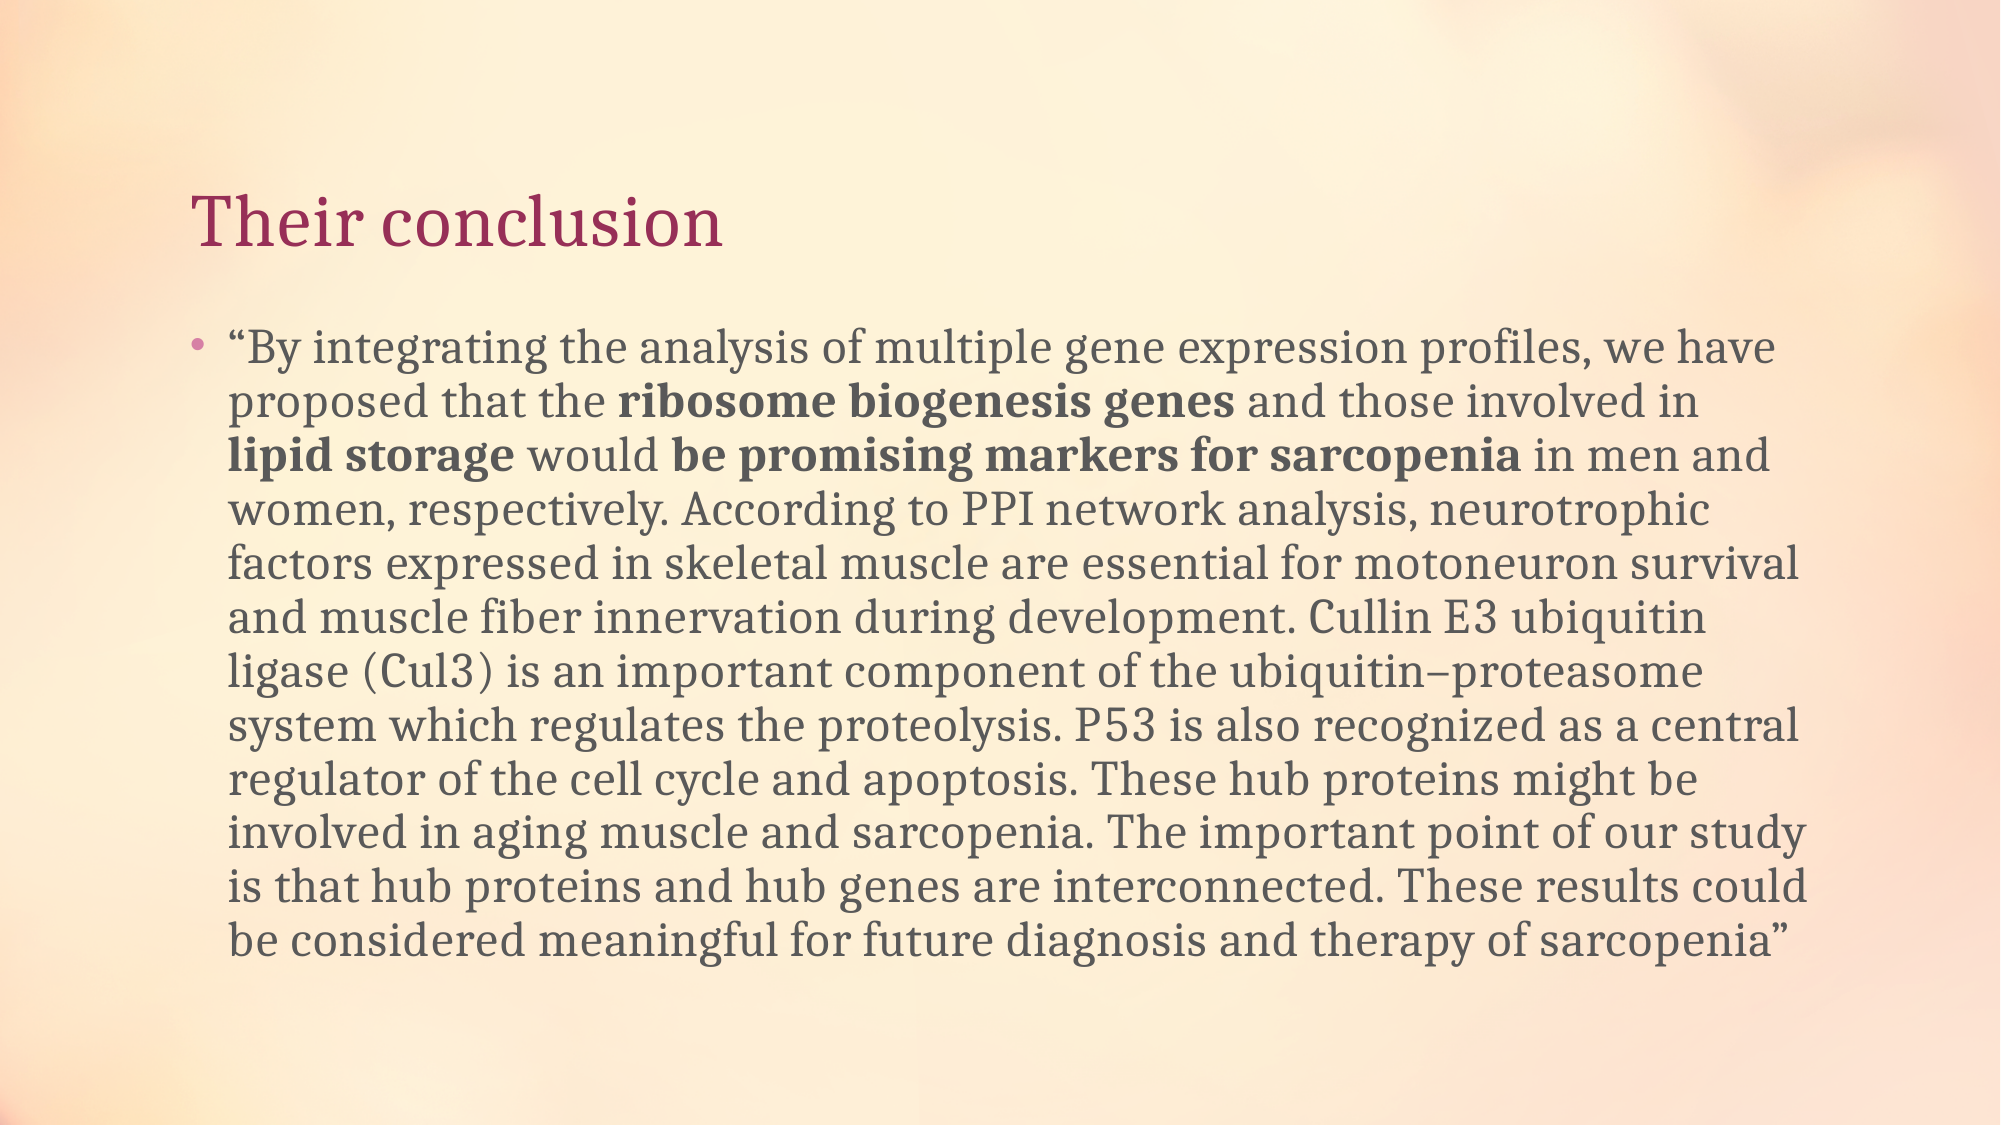

# Their conclusion
“By integrating the analysis of multiple gene expression profiles, we have proposed that the ribosome biogenesis genes and those involved in lipid storage would be promising markers for sarcopenia in men and women, respectively. According to PPI network analysis, neurotrophic factors expressed in skeletal muscle are essential for motoneuron survival and muscle fiber innervation during development. Cullin E3 ubiquitin ligase (Cul3) is an important component of the ubiquitin–proteasome system which regulates the proteolysis. P53 is also recognized as a central regulator of the cell cycle and apoptosis. These hub proteins might be involved in aging muscle and sarcopenia. The important point of our study is that hub proteins and hub genes are interconnected. These results could be considered meaningful for future diagnosis and therapy of sarcopenia”